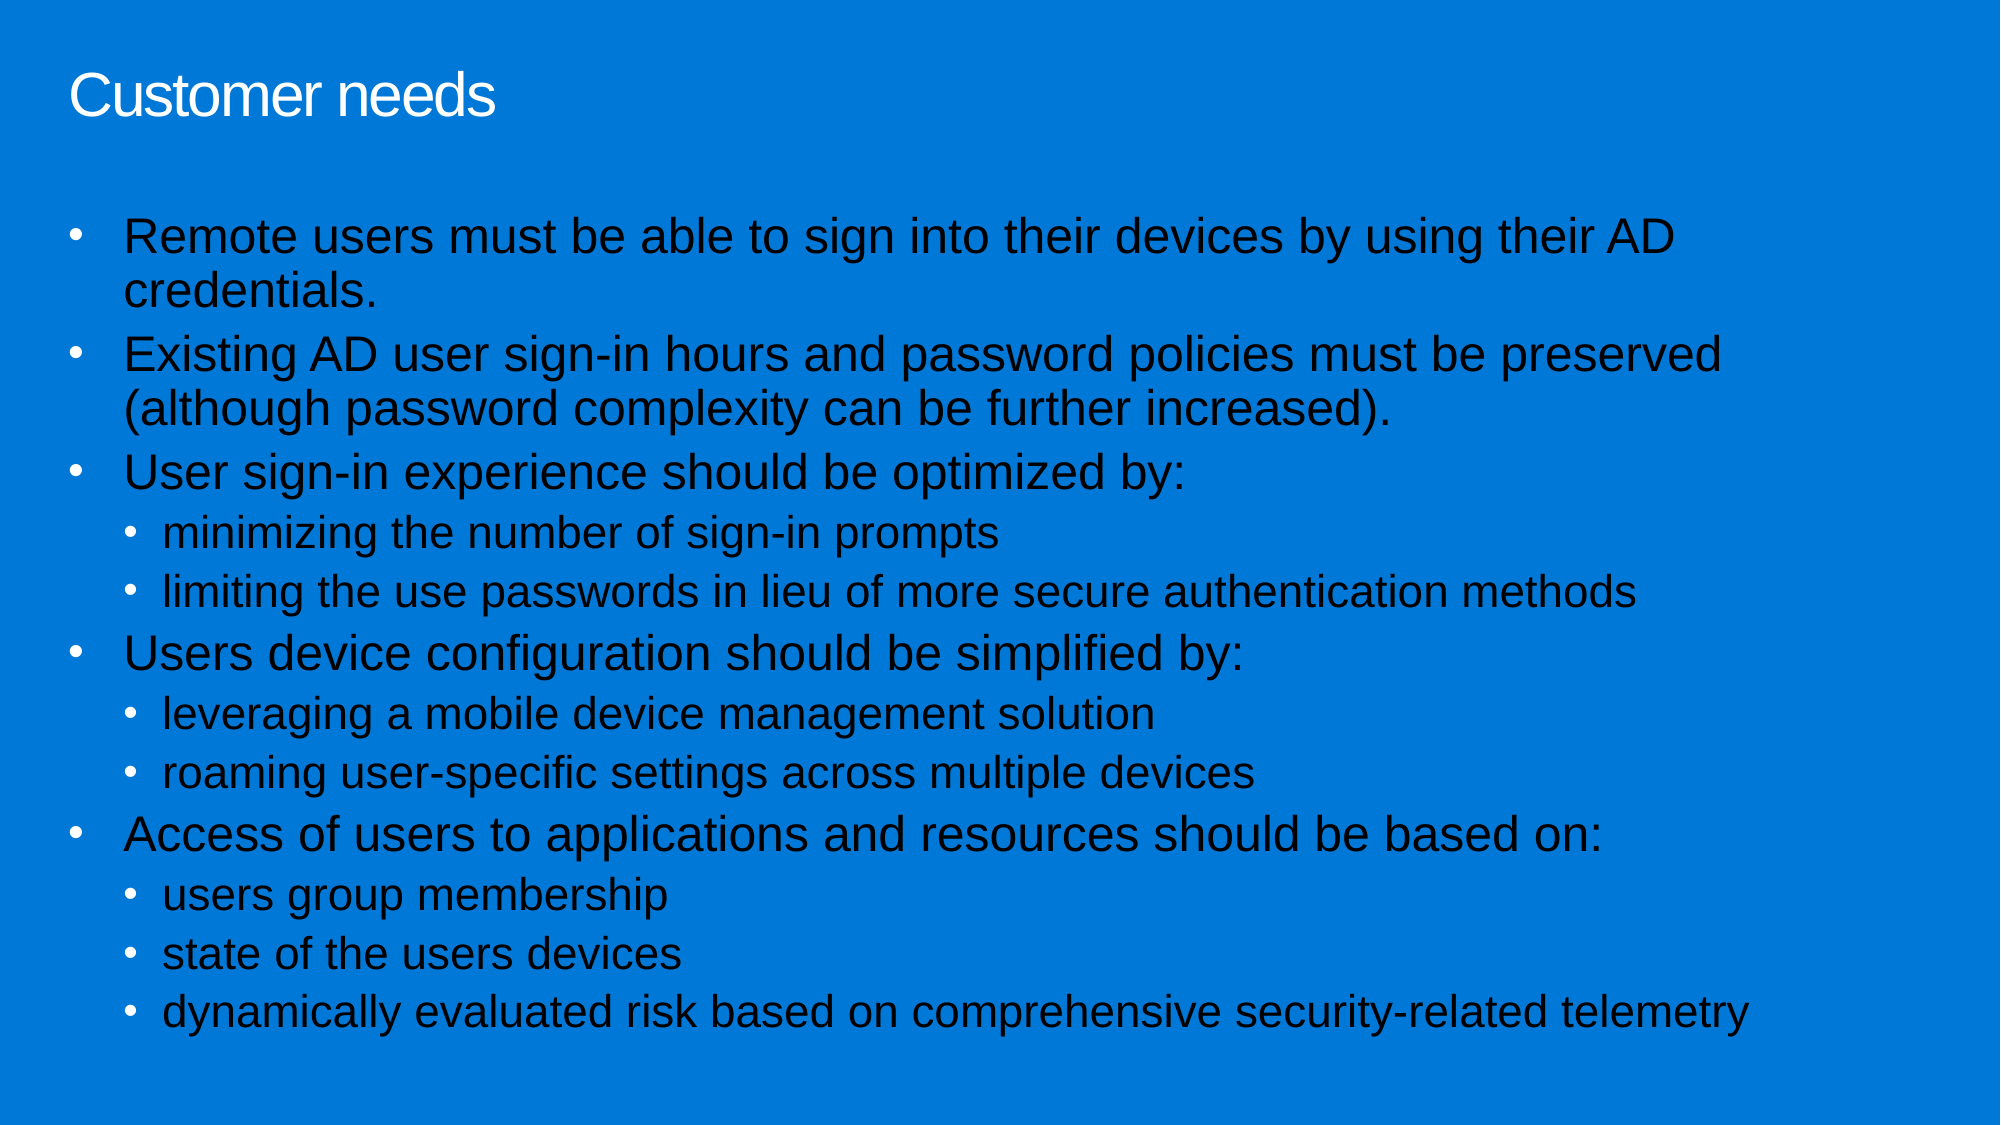

# Customer needs
Remote users must be able to sign into their devices by using their AD credentials.
Existing AD user sign-in hours and password policies must be preserved (although password complexity can be further increased).
User sign-in experience should be optimized by:
minimizing the number of sign-in prompts
limiting the use passwords in lieu of more secure authentication methods
Users device configuration should be simplified by:
leveraging a mobile device management solution
roaming user-specific settings across multiple devices
Access of users to applications and resources should be based on:
users group membership
state of the users devices
dynamically evaluated risk based on comprehensive security-related telemetry